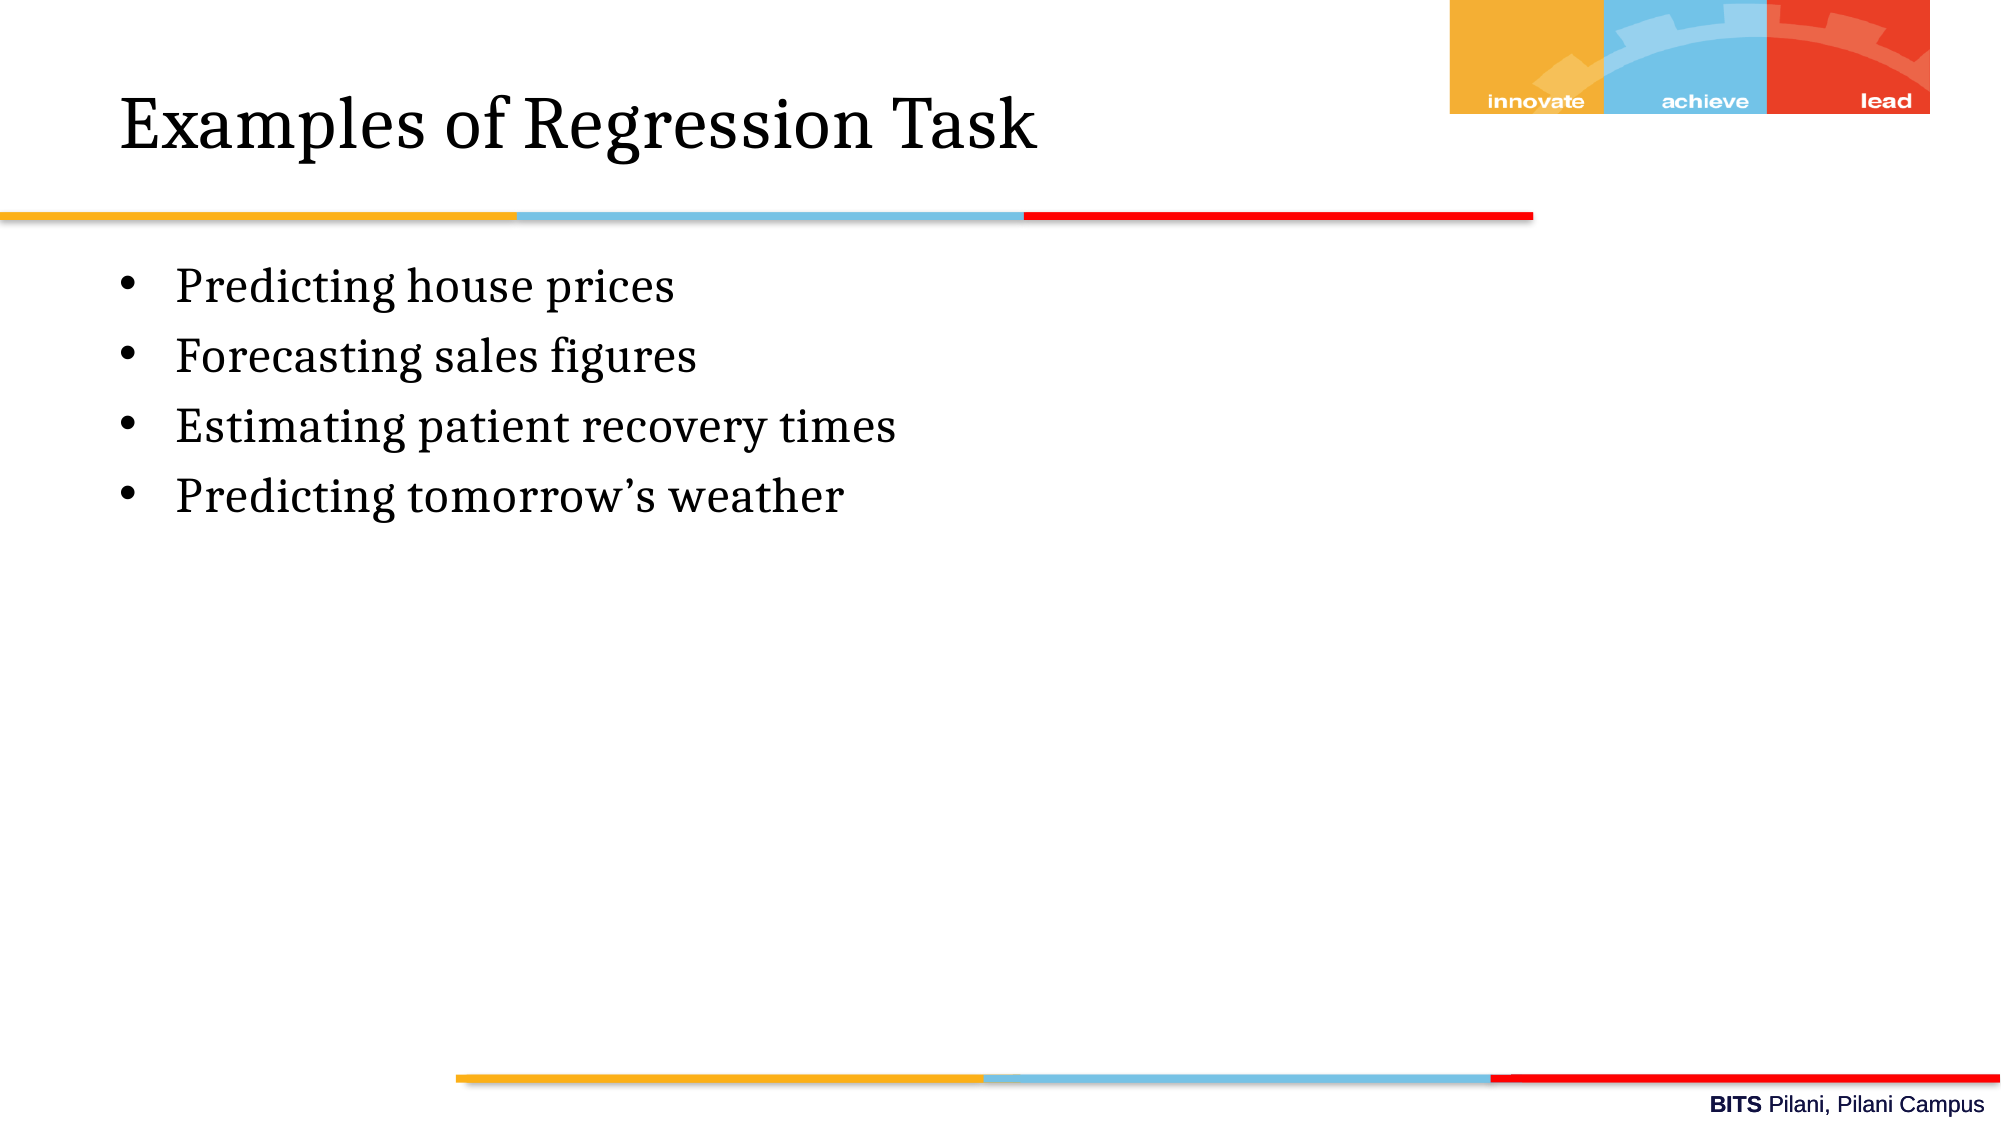

Examples of Regression Task
Predicting house prices
Forecasting sales figures
Estimating patient recovery times
Predicting tomorrow’s weather